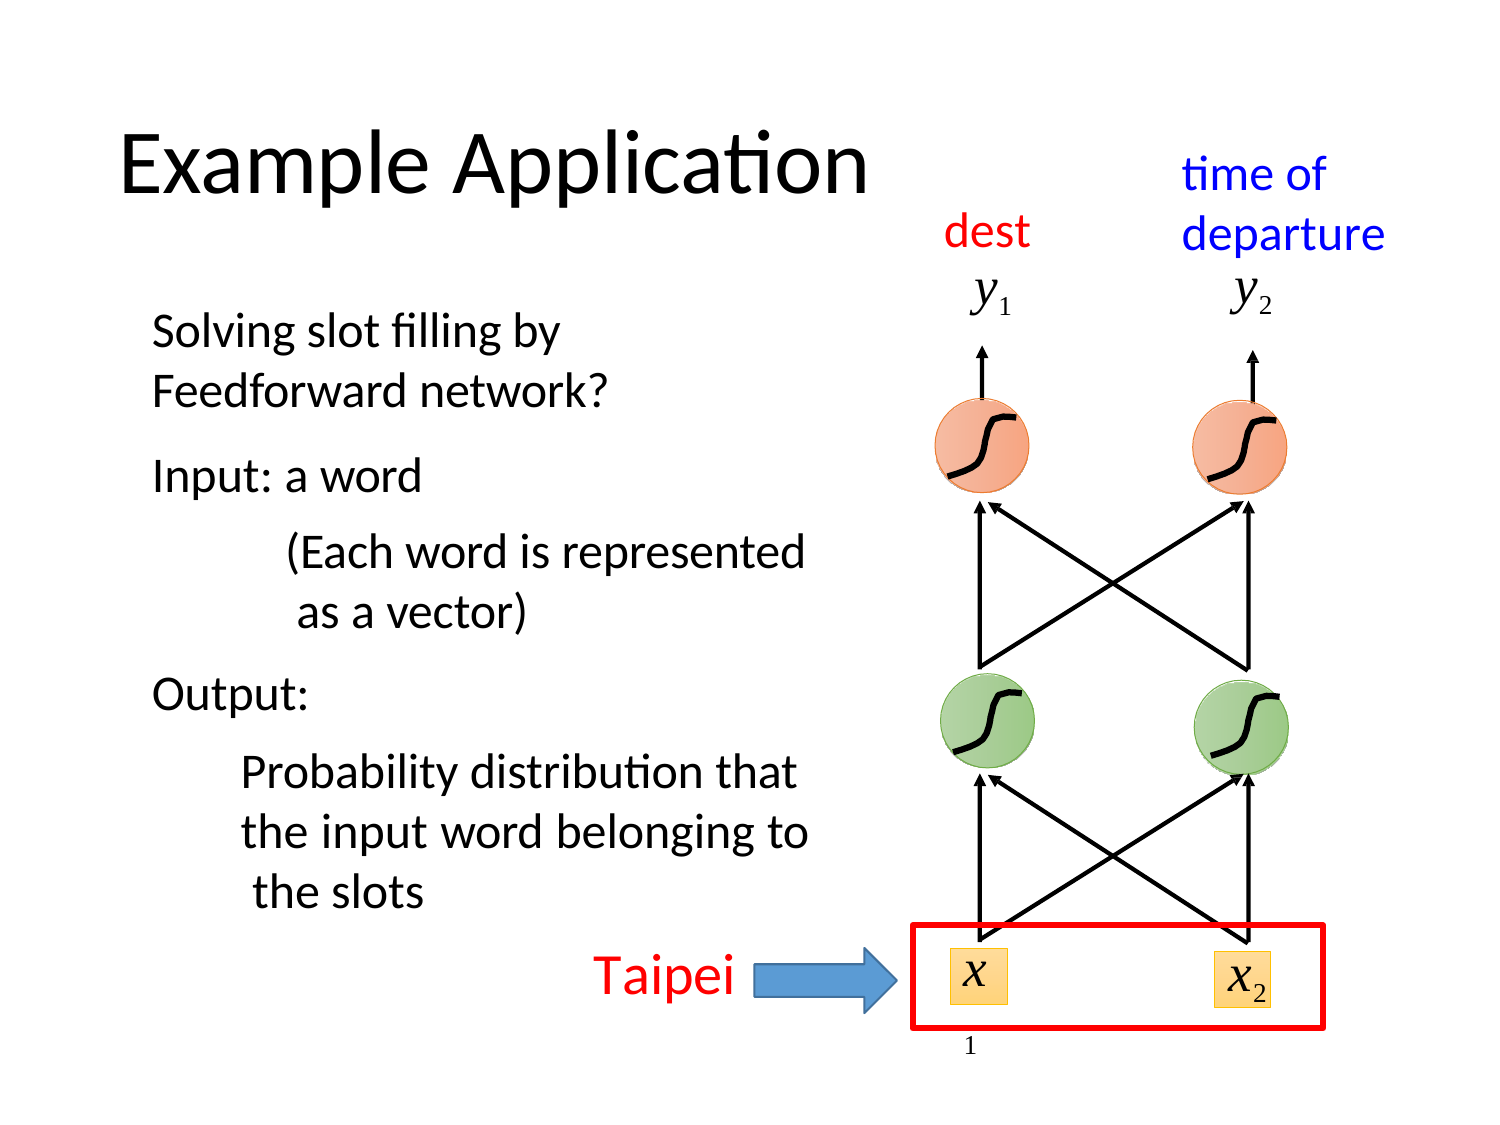

# Example Application
time of  departure
y2
dest
y1
Solving slot filling by  Feedforward network?
Input: a word
(Each word is represented  as a vector)
Output:
Probability distribution that  the input word belonging to  the slots
Taipei

x1
x2